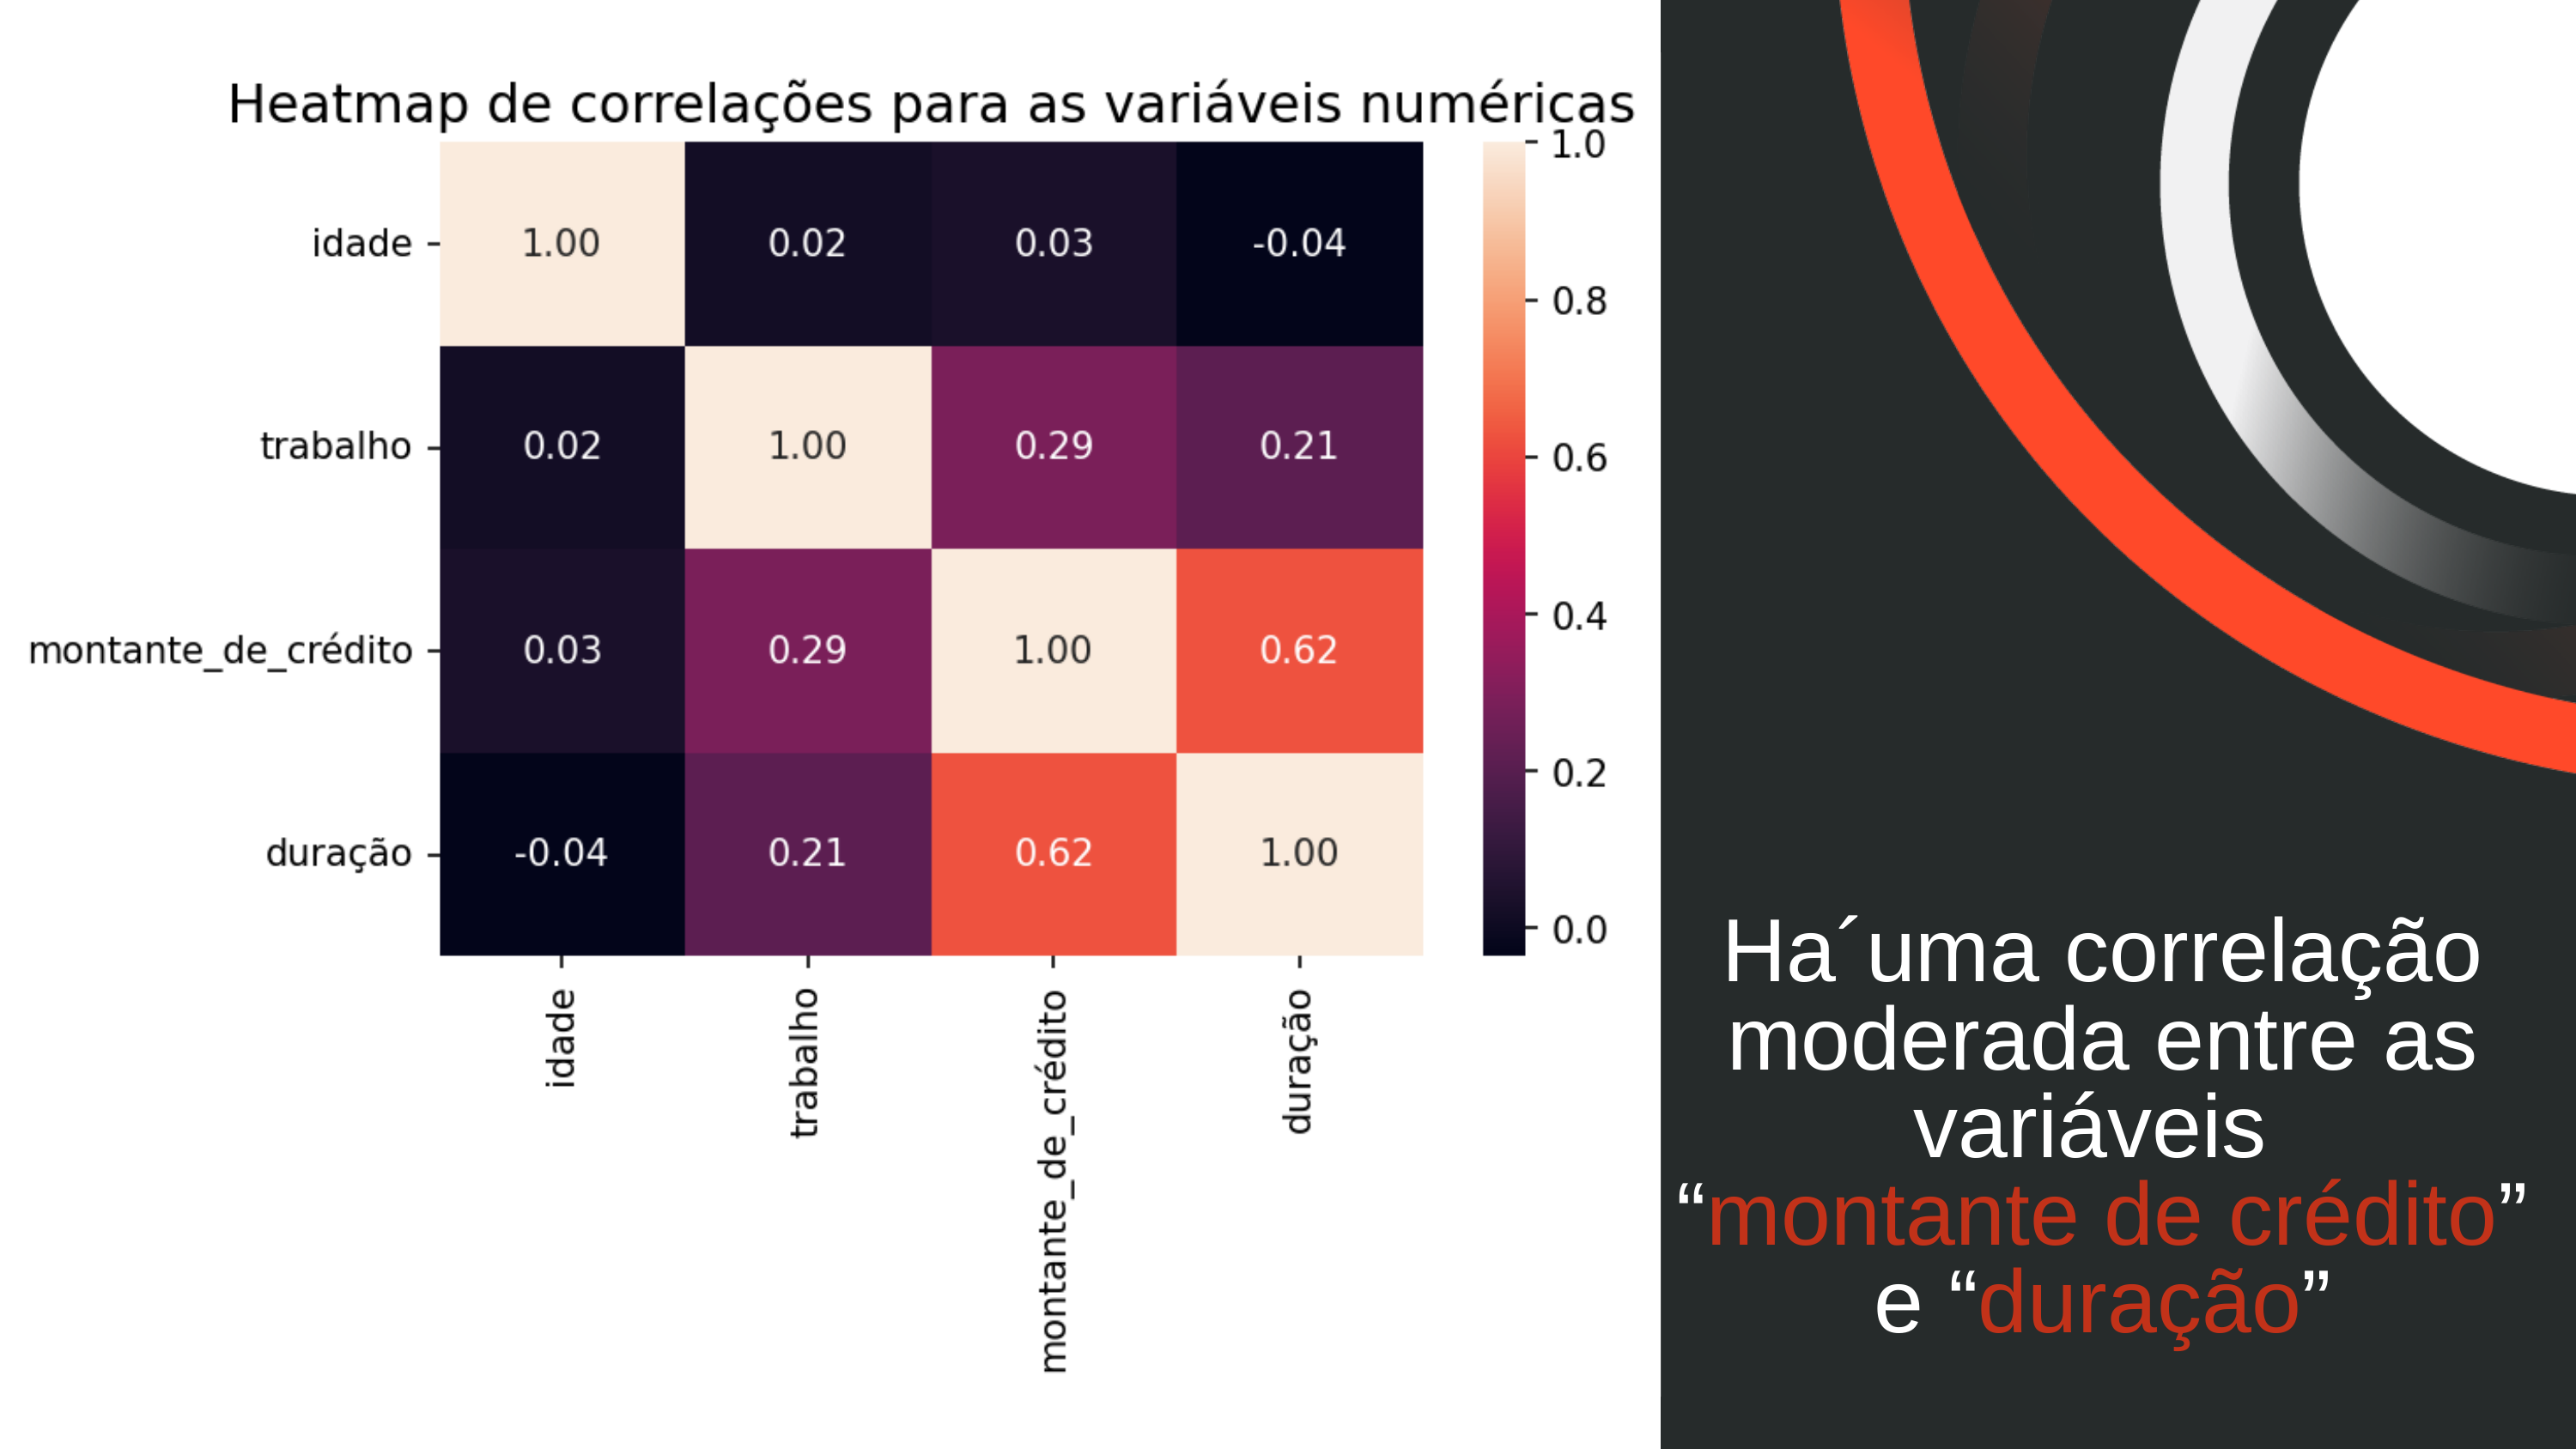

Ha´uma correlação moderada entre as variáveis
“montante de crédito” e “duração”